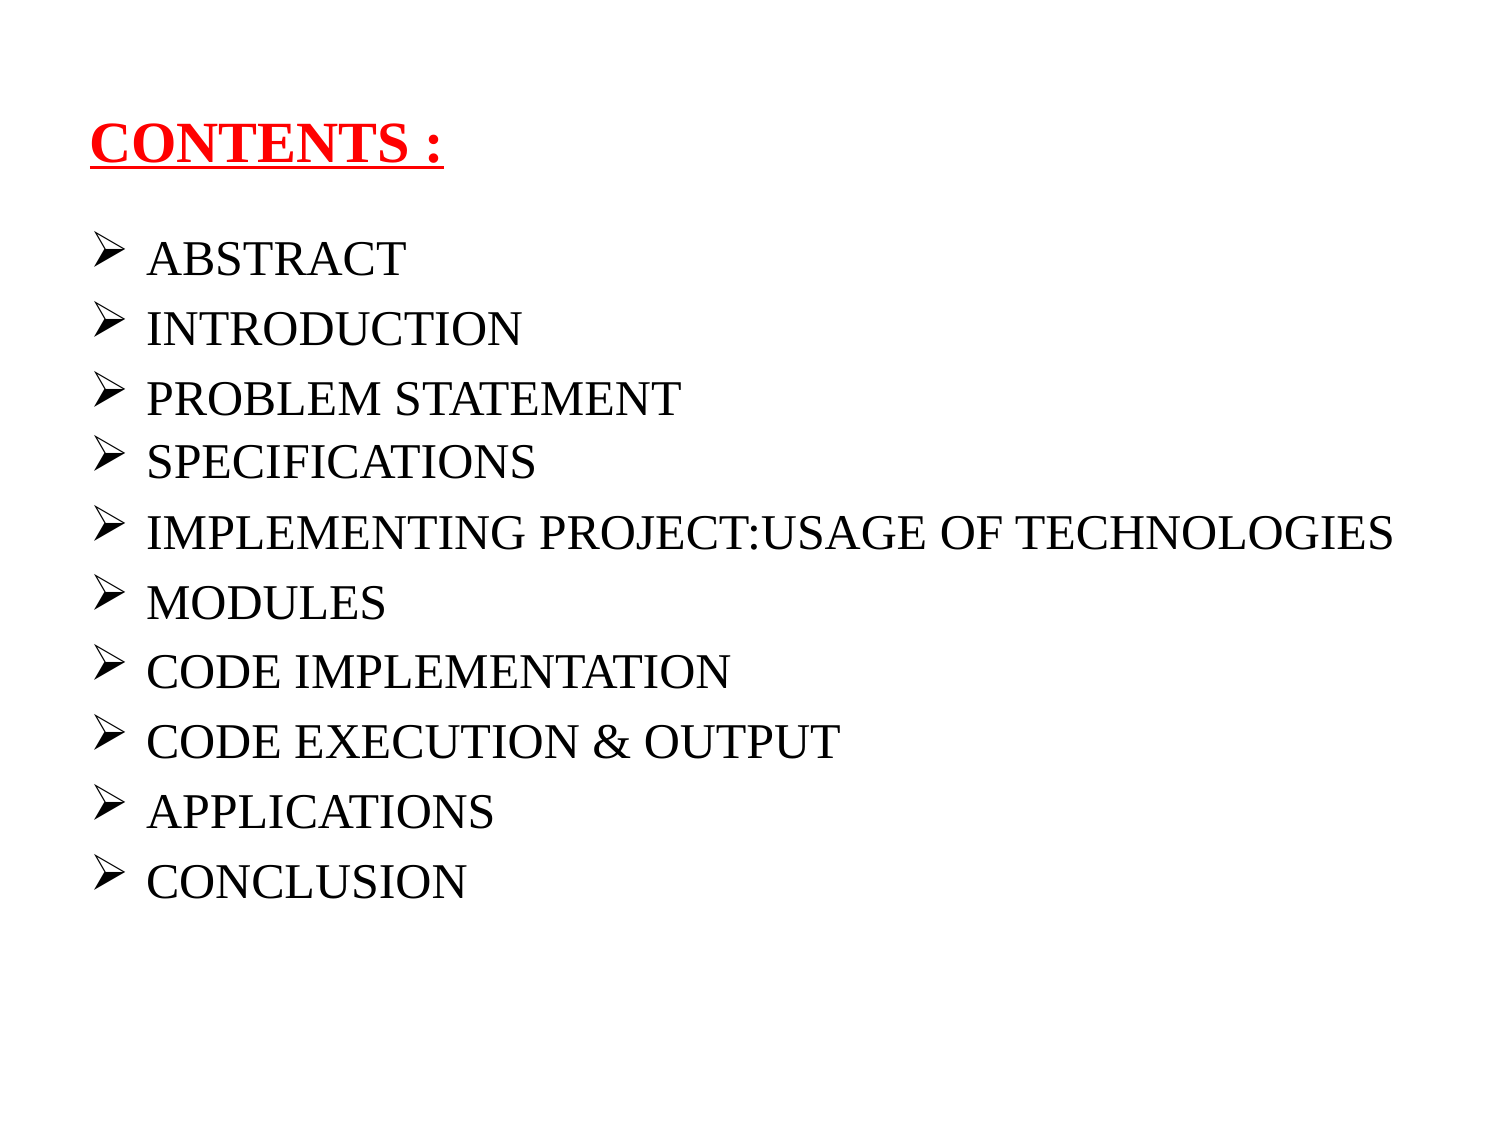

# CONTENTS :
ABSTRACT
INTRODUCTION
PROBLEM STATEMENT
SPECIFICATIONS
IMPLEMENTING PROJECT:USAGE OF TECHNOLOGIES
MODULES
CODE IMPLEMENTATION
CODE EXECUTION & OUTPUT
APPLICATIONS
CONCLUSION